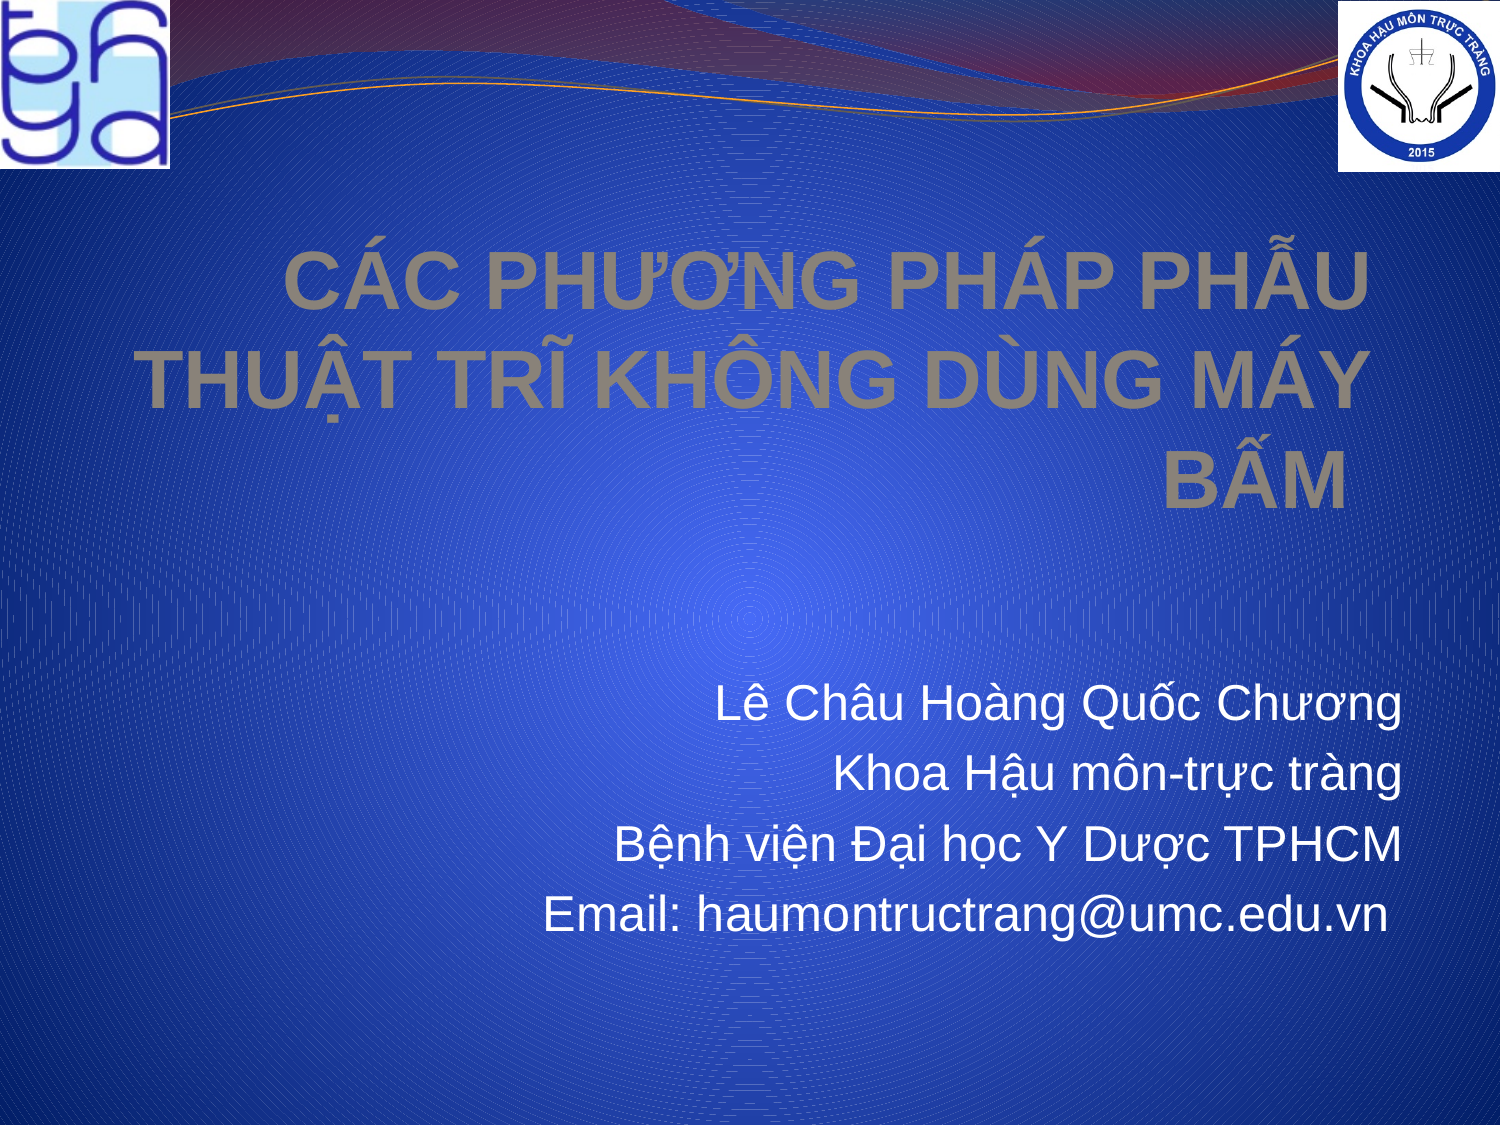

# CÁC PHƯƠNG PHÁP PHẪU THUẬT TRĨ KHÔNG DÙNG MÁY BẤM
Lê Châu Hoàng Quốc Chương
Khoa Hậu môn-trực tràng
Bệnh viện Đại học Y Dược TPHCM
Email: haumontructrang@umc.edu.vn